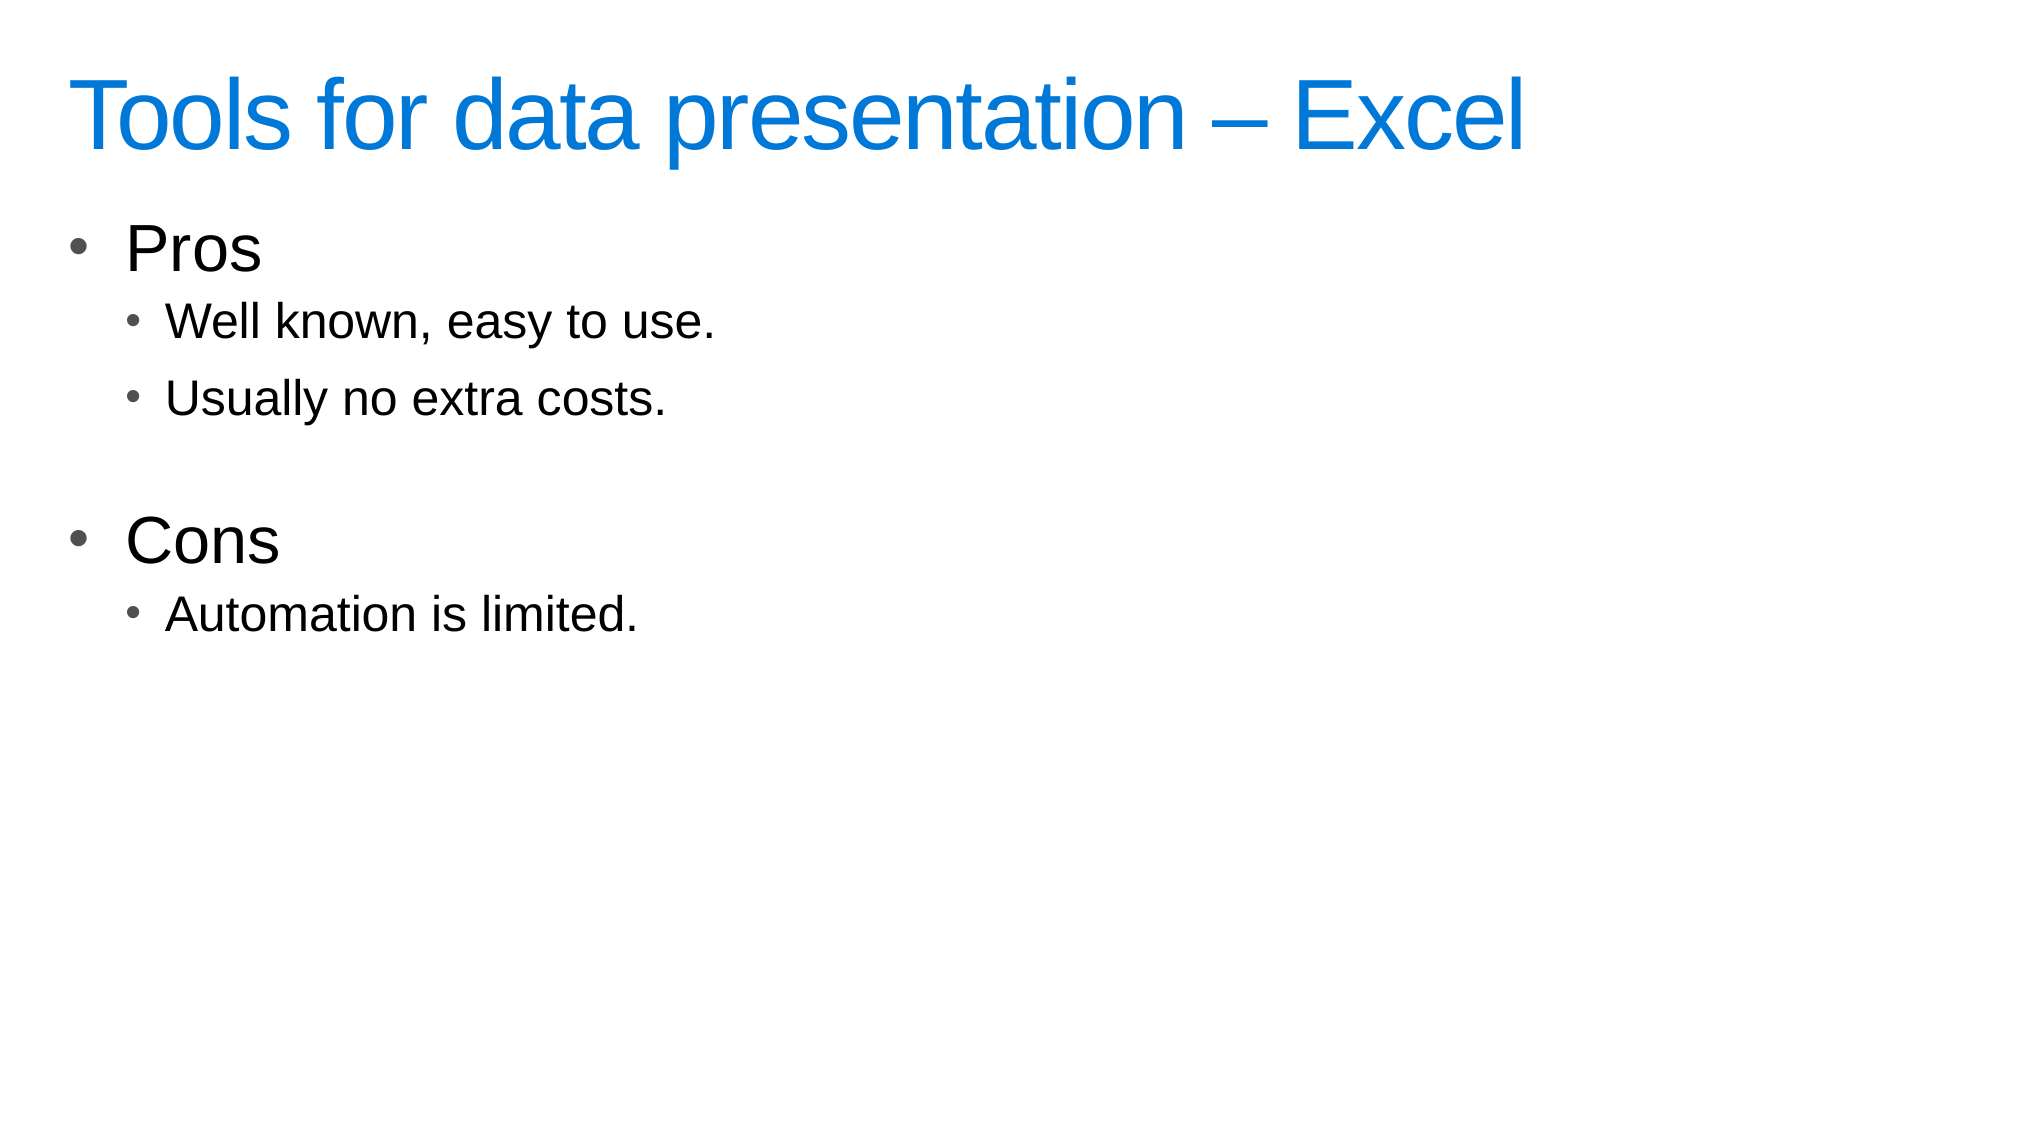

# Tools for data presentation – Excel
Pros
Well known, easy to use.
Usually no extra costs.
Cons
Automation is limited.